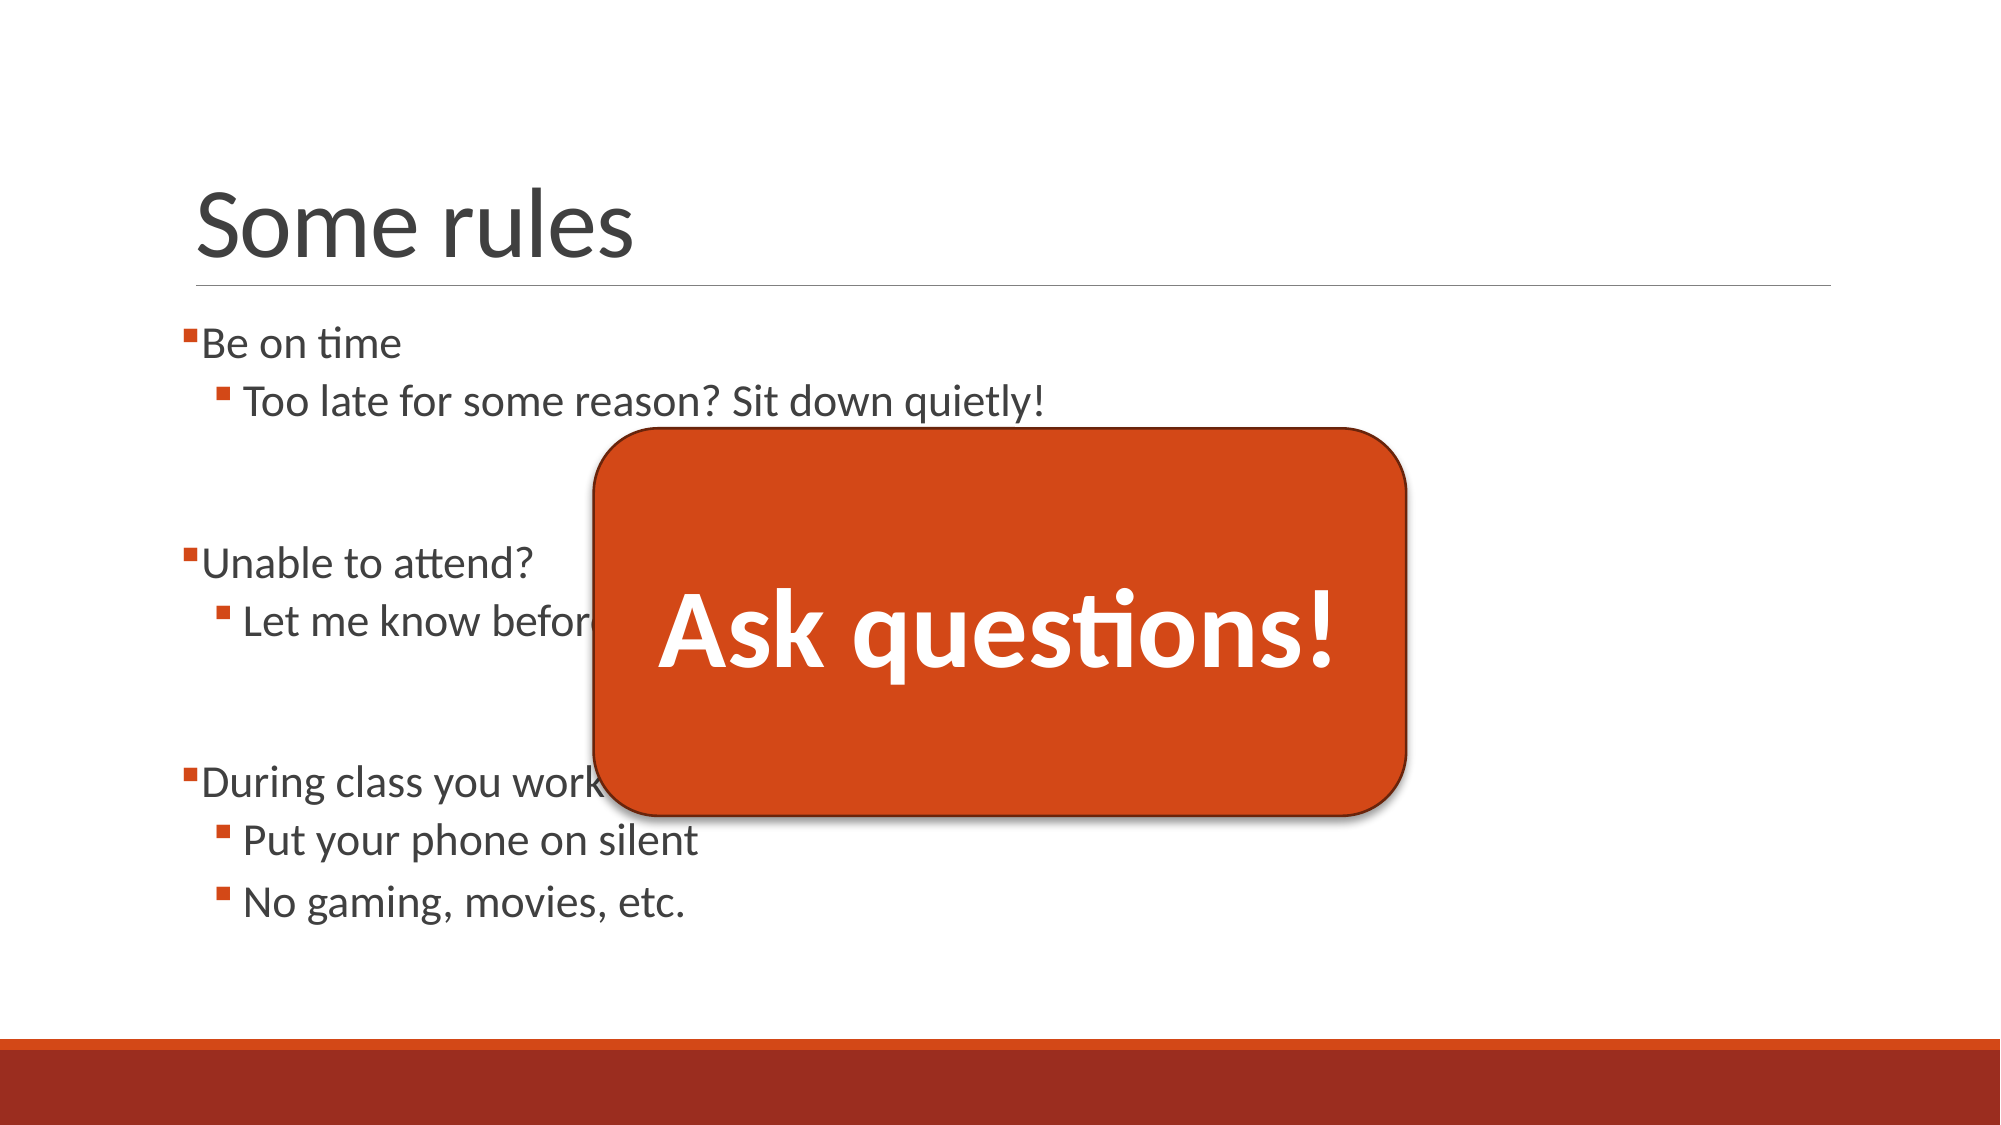

# Some rules
Be on time
Too late for some reason? Sit down quietly!

Unable to attend?
Let me know before class starts

During class you work on the course
Put your phone on silent
No gaming, movies, etc.
Ask questions!